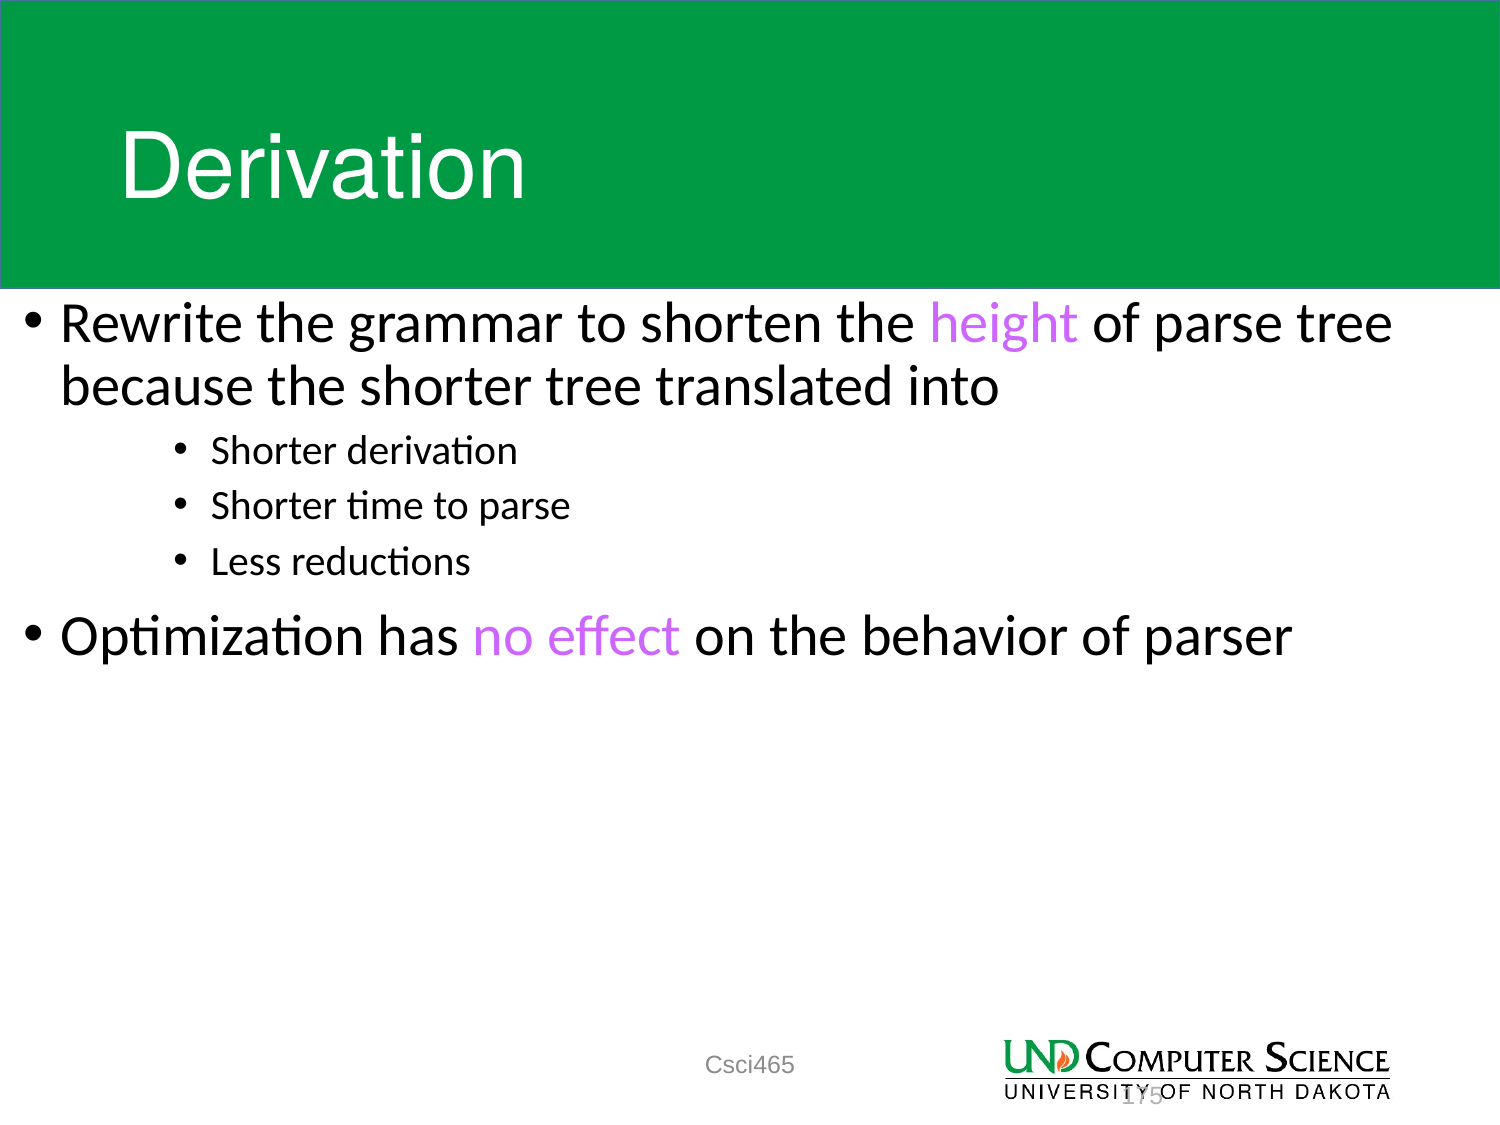

# Derivation
Rewrite the grammar to shorten the height of parse tree because the shorter tree translated into
Shorter derivation
Shorter time to parse
Less reductions
Optimization has no effect on the behavior of parser
Csci465
175